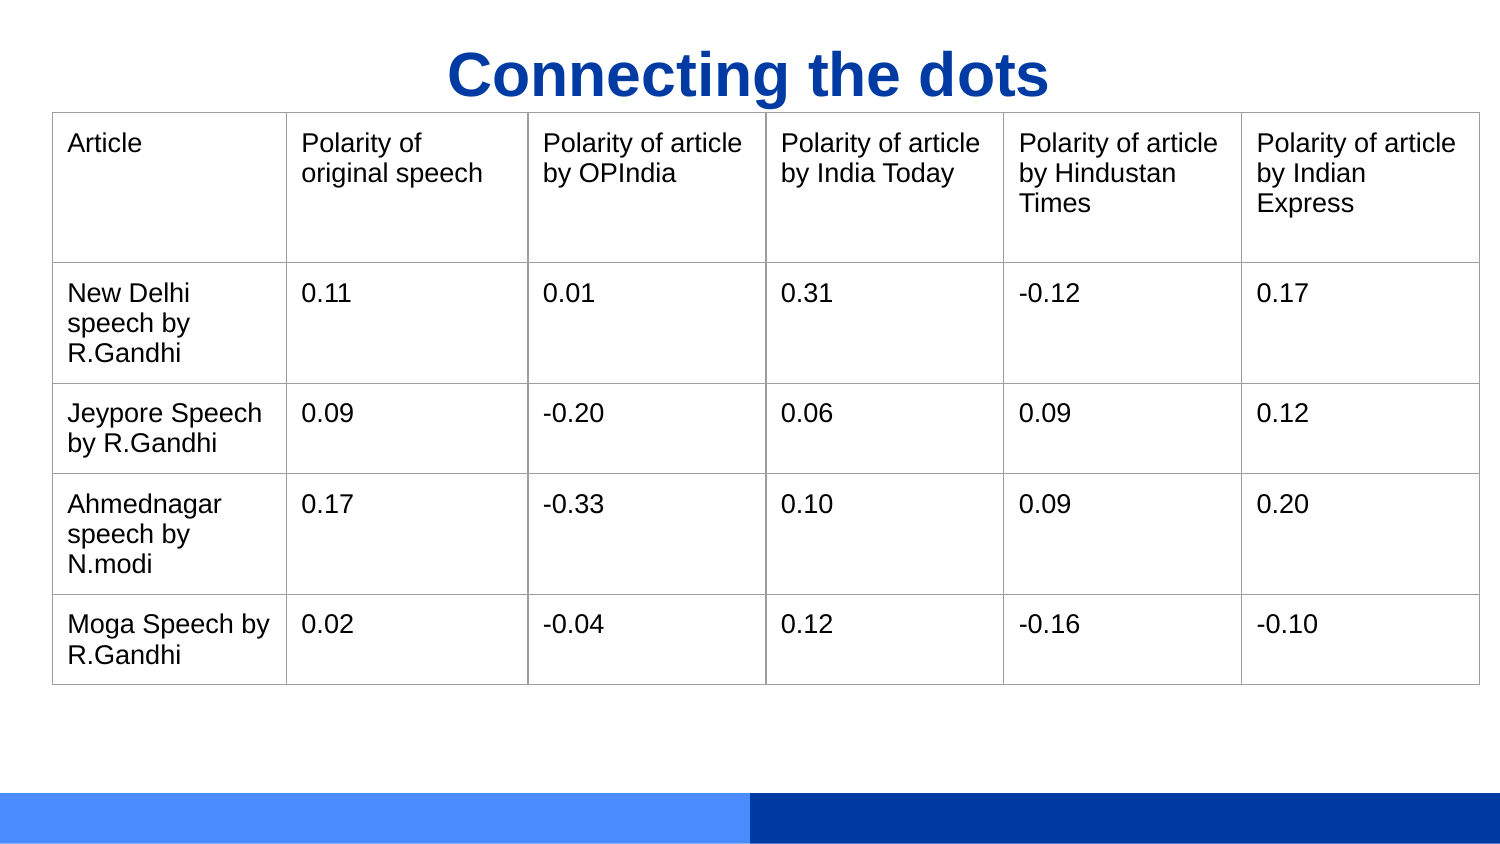

# Connecting the dots
| Article | Polarity of original speech | Polarity of article by OPIndia | Polarity of article by India Today | Polarity of article by Hindustan Times | Polarity of article by Indian Express |
| --- | --- | --- | --- | --- | --- |
| New Delhi speech by R.Gandhi | 0.11 | 0.01 | 0.31 | -0.12 | 0.17 |
| Jeypore Speech by R.Gandhi | 0.09 | -0.20 | 0.06 | 0.09 | 0.12 |
| Ahmednagar speech by N.modi | 0.17 | -0.33 | 0.10 | 0.09 | 0.20 |
| Moga Speech by R.Gandhi | 0.02 | -0.04 | 0.12 | -0.16 | -0.10 |